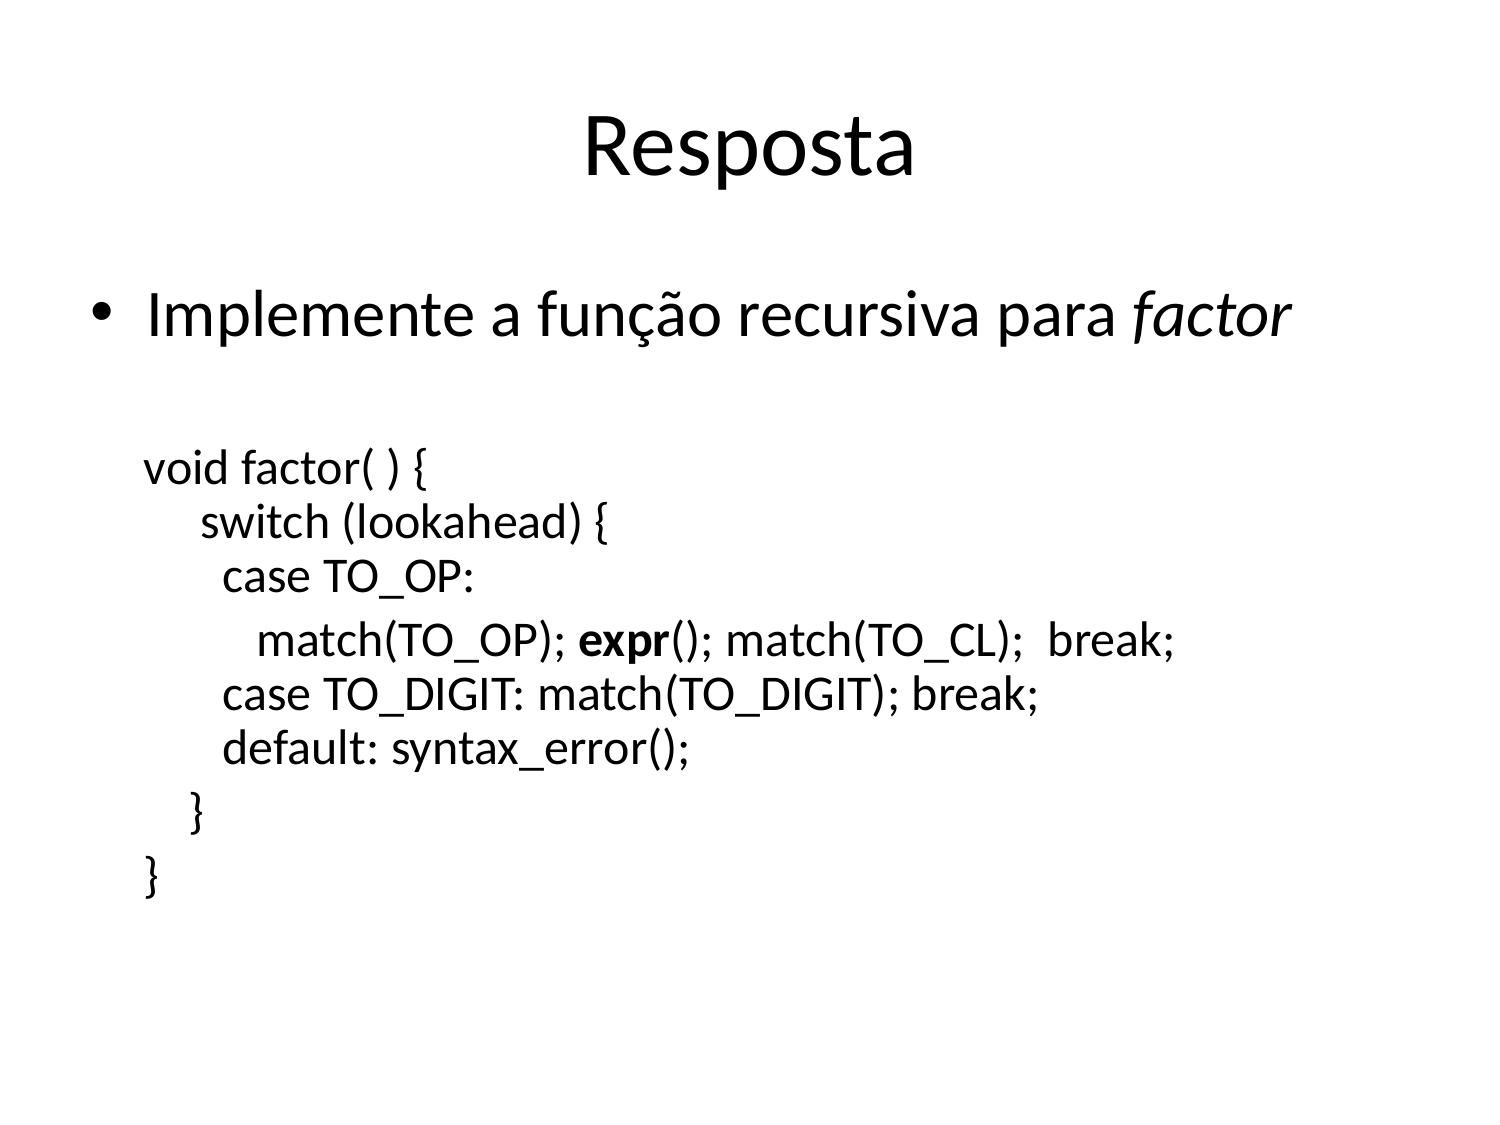

# Resposta
Implemente a função recursiva para factor
void factor( ) {
switch (lookahead) {
  case TO_OP:
          match(TO_OP); expr(); match(TO_CL);  break;
  case TO_DIGIT: match(TO_DIGIT); break;
  default: syntax_error();
    }
}